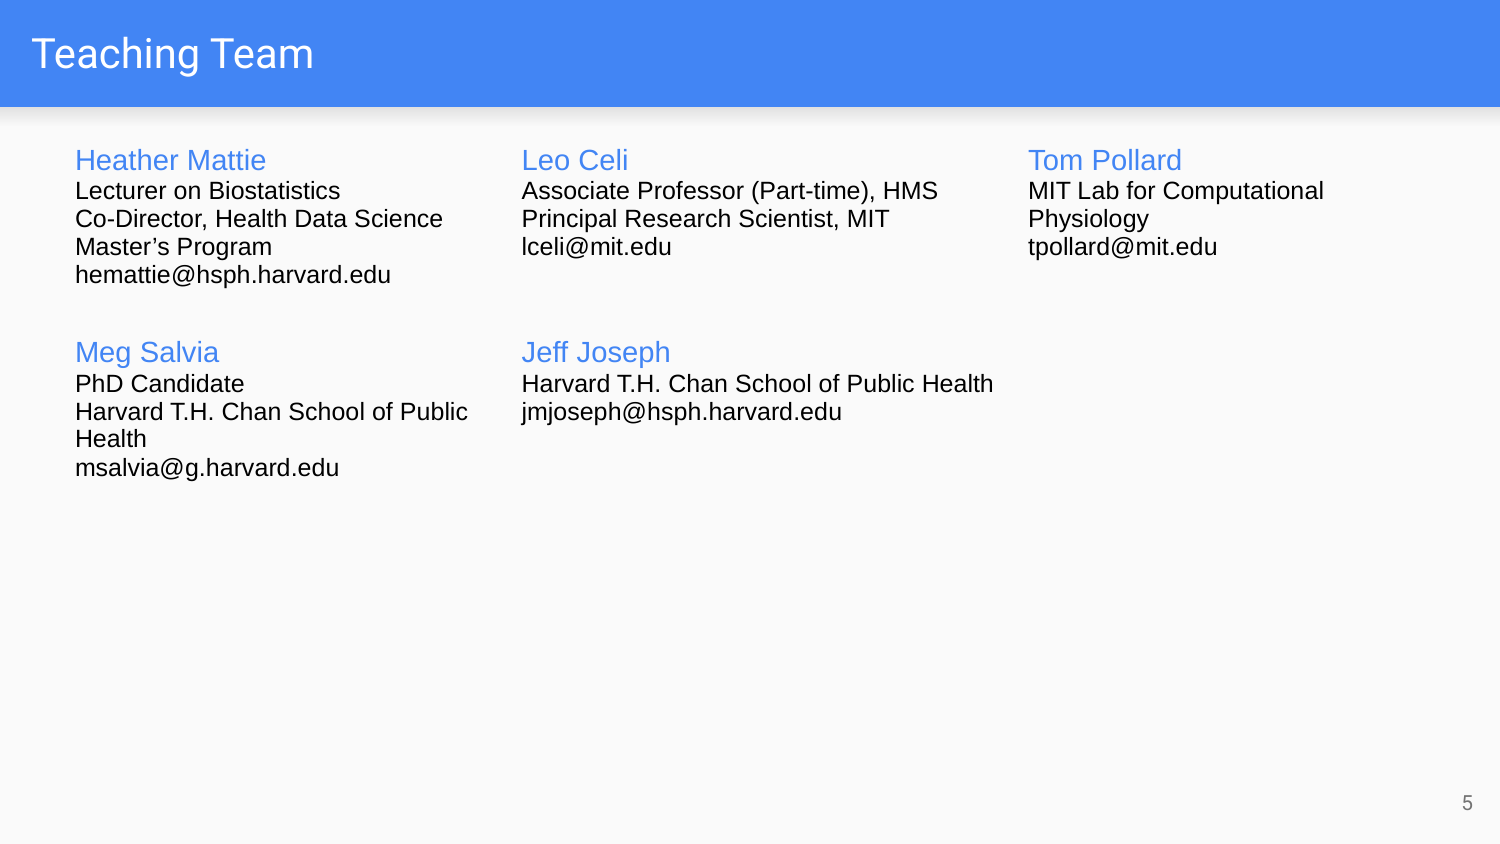

# Teaching Team
| Heather Mattie Lecturer on Biostatistics Co-Director, Health Data Science Master’s Program hemattie@hsph.harvard.edu | Leo Celi Associate Professor (Part-time), HMS Principal Research Scientist, MIT lceli@mit.edu | Tom Pollard MIT Lab for Computational Physiology tpollard@mit.edu |
| --- | --- | --- |
| Meg Salvia PhD Candidate Harvard T.H. Chan School of Public Health msalvia@g.harvard.edu | Jeff Joseph Harvard T.H. Chan School of Public Health jmjoseph@hsph.harvard.edu |  |
5